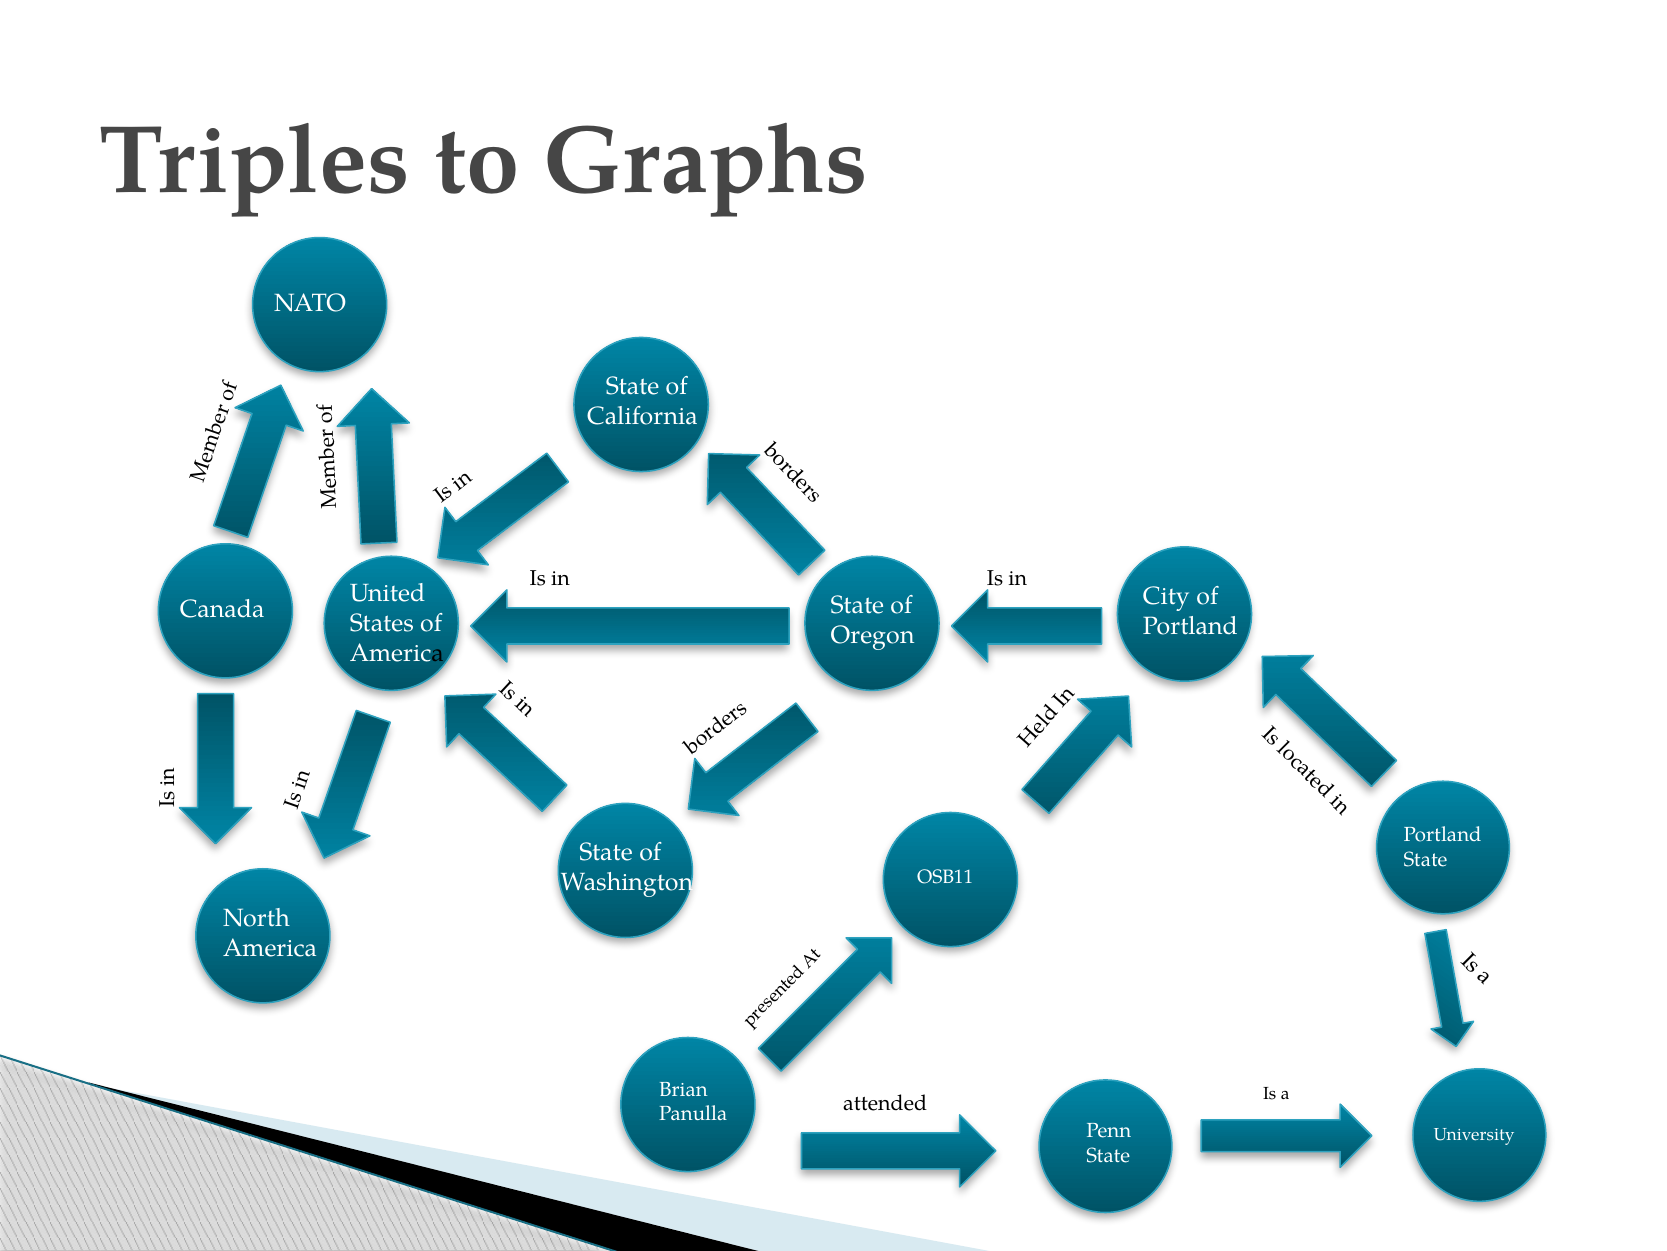

# Triples to Graphs

NATO

   State of
California

Member of

Member of

borders

Is in

Canada

City of
Portland

United
States of
America

Is in

State of
Oregon

Is in

Is located in

Is in

Held In

borders

Is in

Is in

Portland
State

   State of
Washington

OSB11
presented At

Brian
Panulla

North
America

Is a

University
Is a

Penn
State
attended